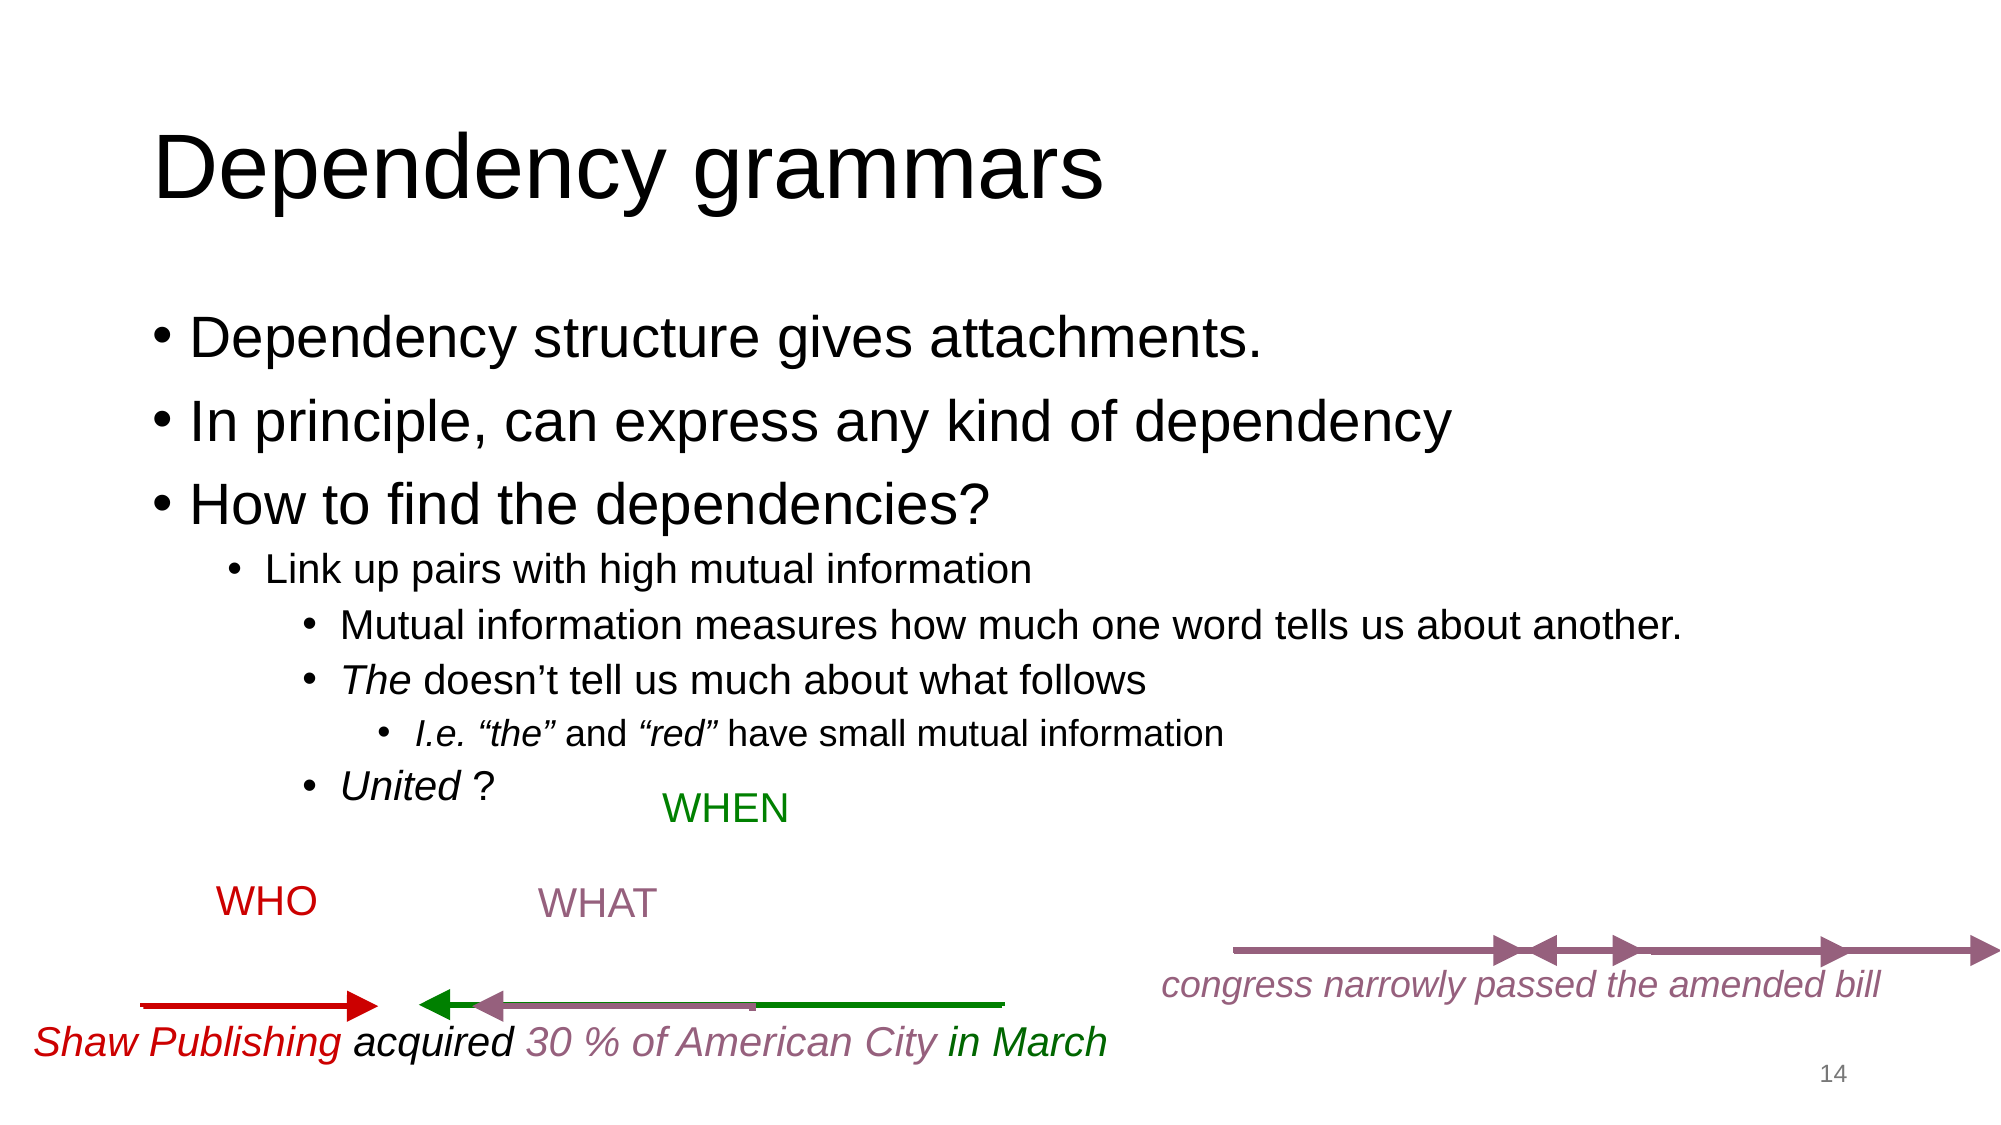

# Dependency grammars
Dependency structure gives attachments.
In principle, can express any kind of dependency
How to find the dependencies?
Link up pairs with high mutual information
Mutual information measures how much one word tells us about another.
The doesn’t tell us much about what follows
I.e. “the” and “red” have small mutual information
United ?

WHEN
WHO
WHAT

Shaw Publishing acquired 30 % of American City in March

congress narrowly passed the amended bill
14